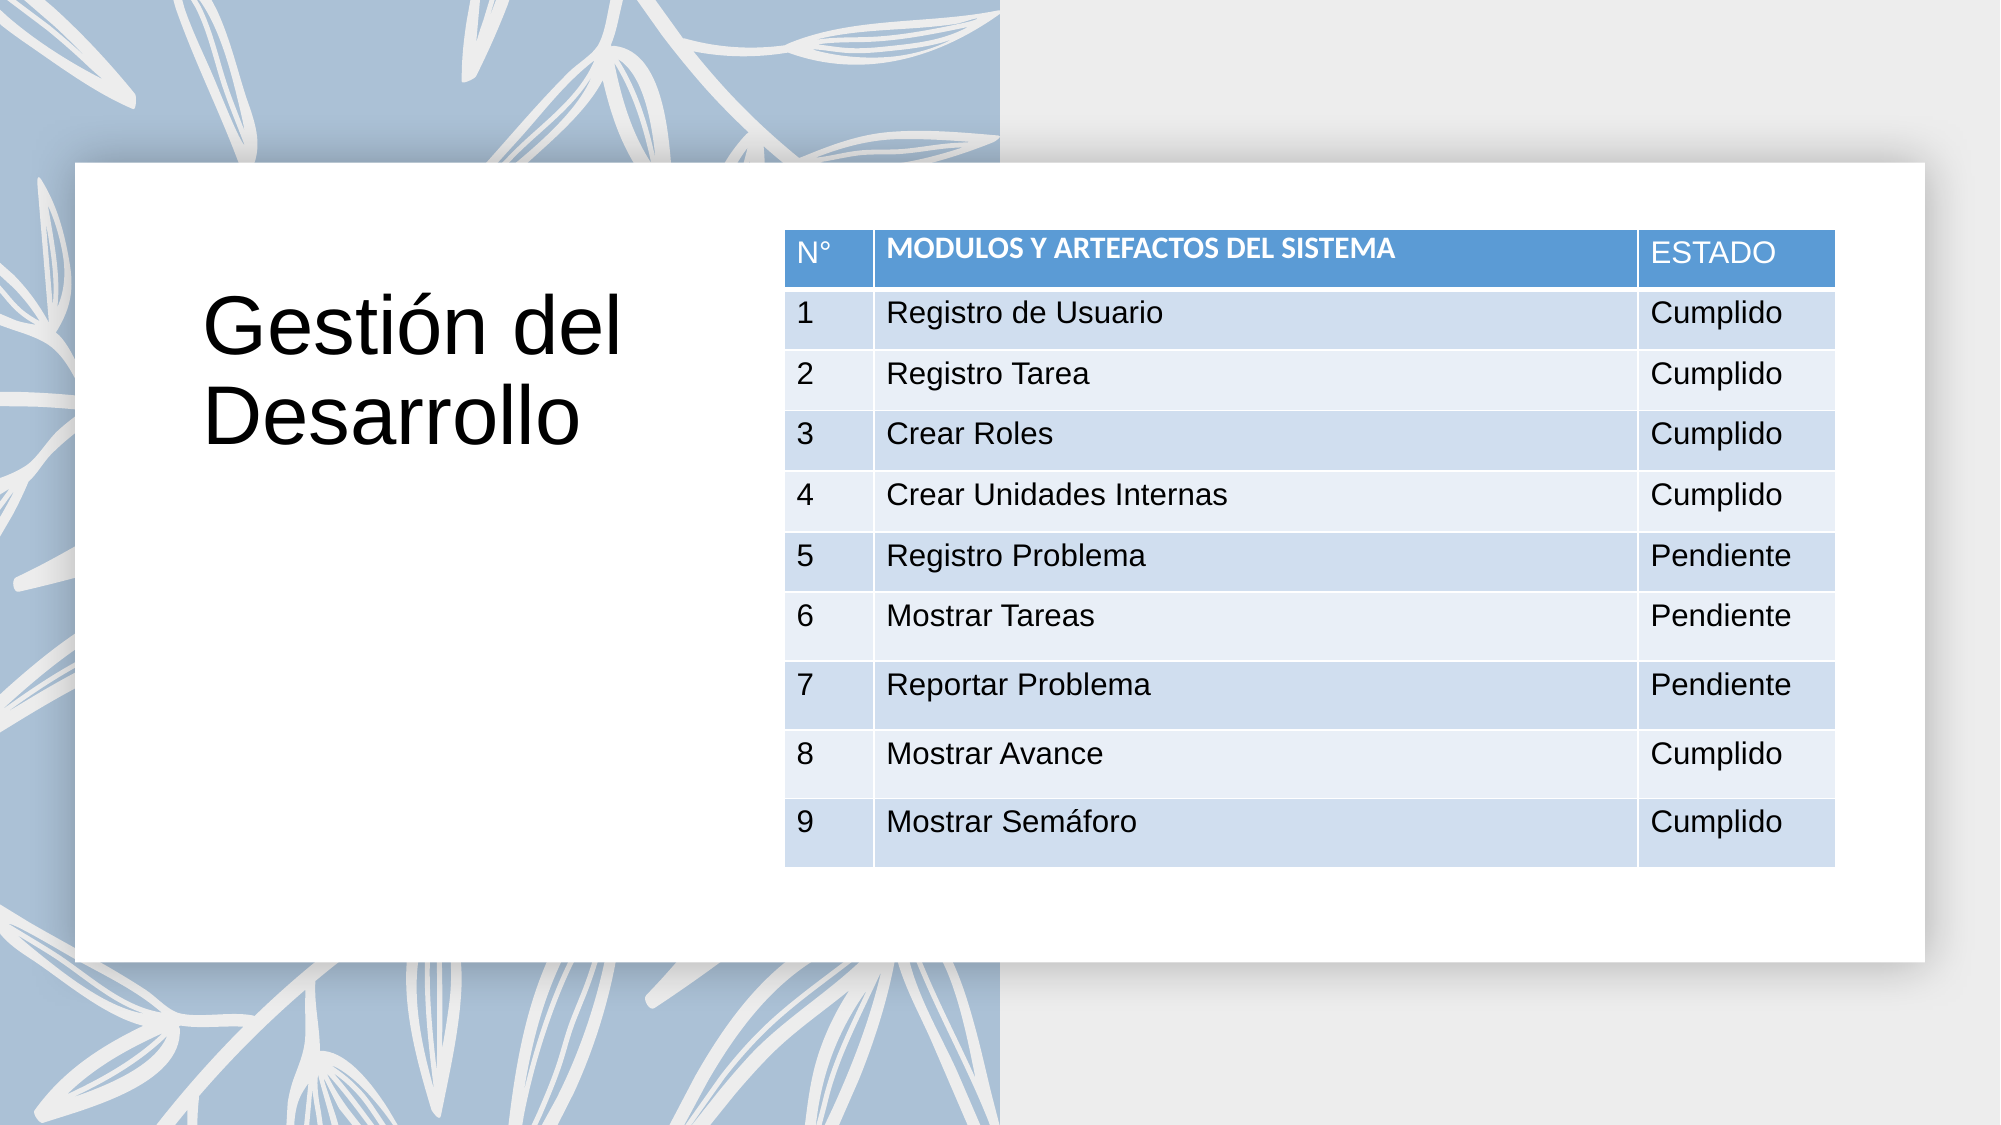

| N° | MODULOS Y ARTEFACTOS DEL SISTEMA | ESTADO |
| --- | --- | --- |
| 1 | Registro de Usuario | Cumplido |
| 2 | Registro Tarea | Cumplido |
| 3 | Crear Roles | Cumplido |
| 4 | Crear Unidades Internas | Cumplido |
| 5 | Registro Problema | Pendiente |
| 6 | Mostrar Tareas | Pendiente |
| 7 | Reportar Problema | Pendiente |
| 8 | Mostrar Avance | Cumplido |
| 9 | Mostrar Semáforo | Cumplido |
# Gestión del Desarrollo